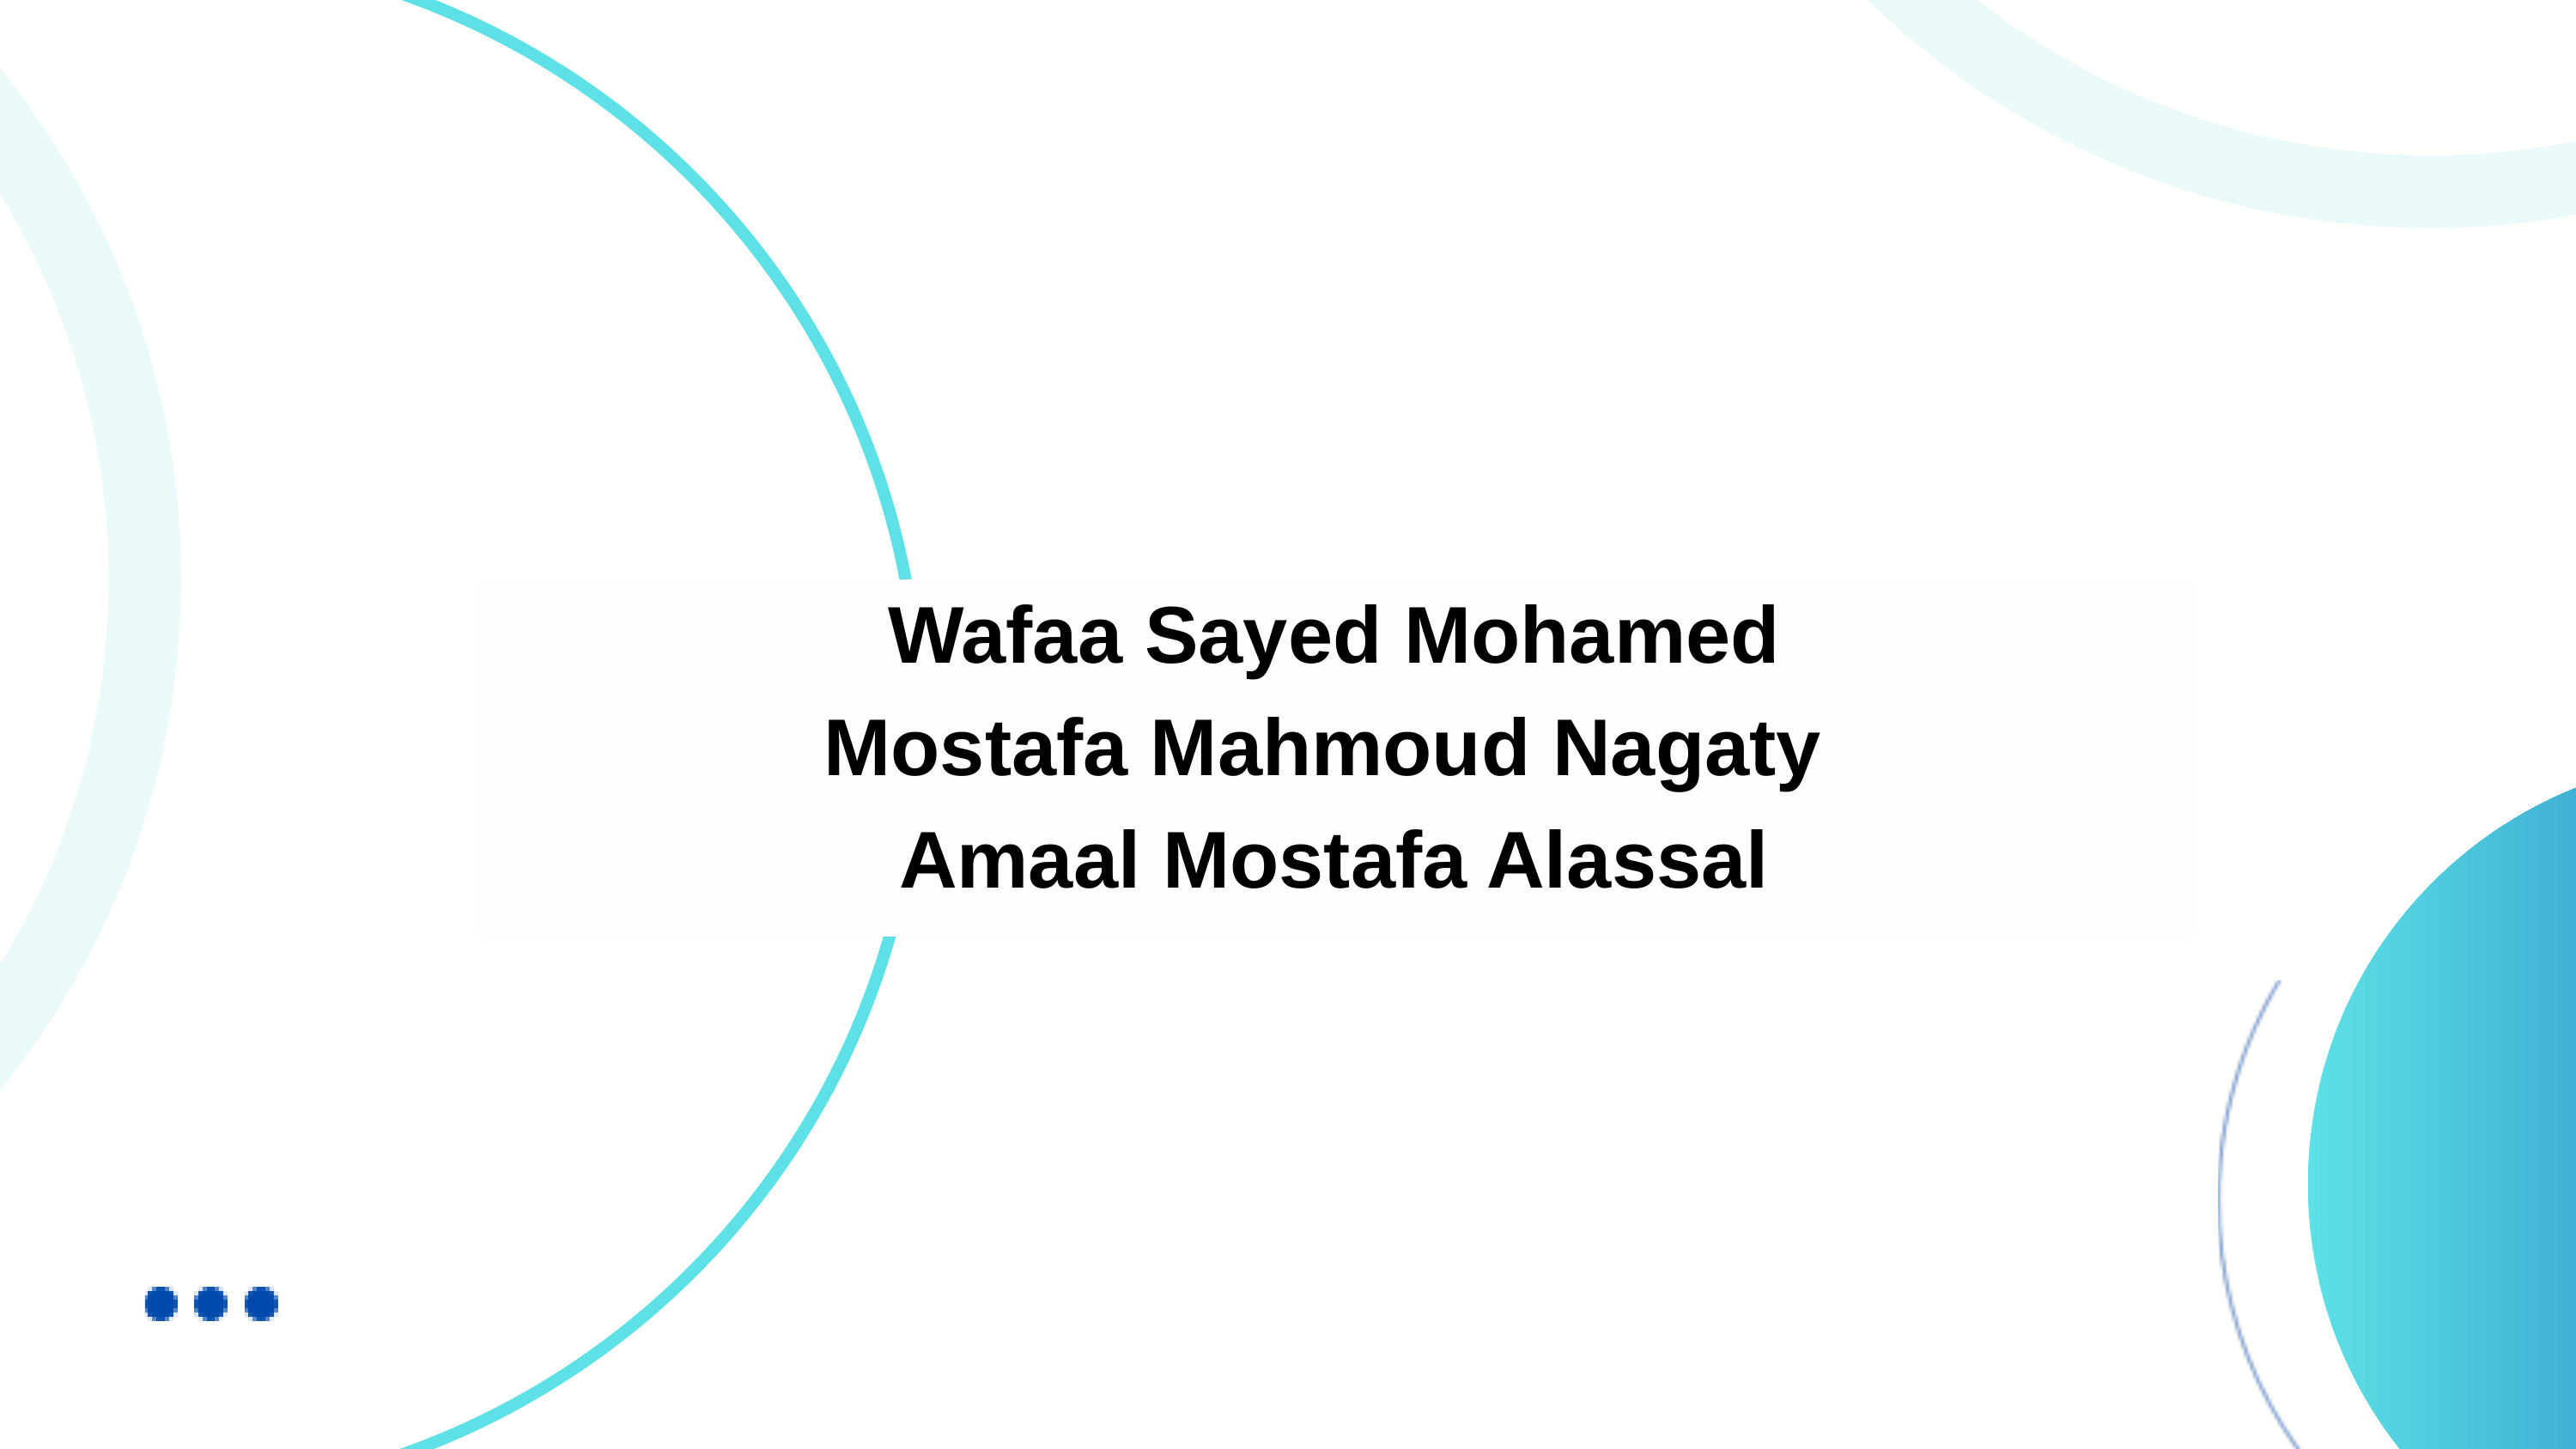

Wafaa Sayed Mohamed
Mostafa Mahmoud Nagaty
Amaal Mostafa Alassal